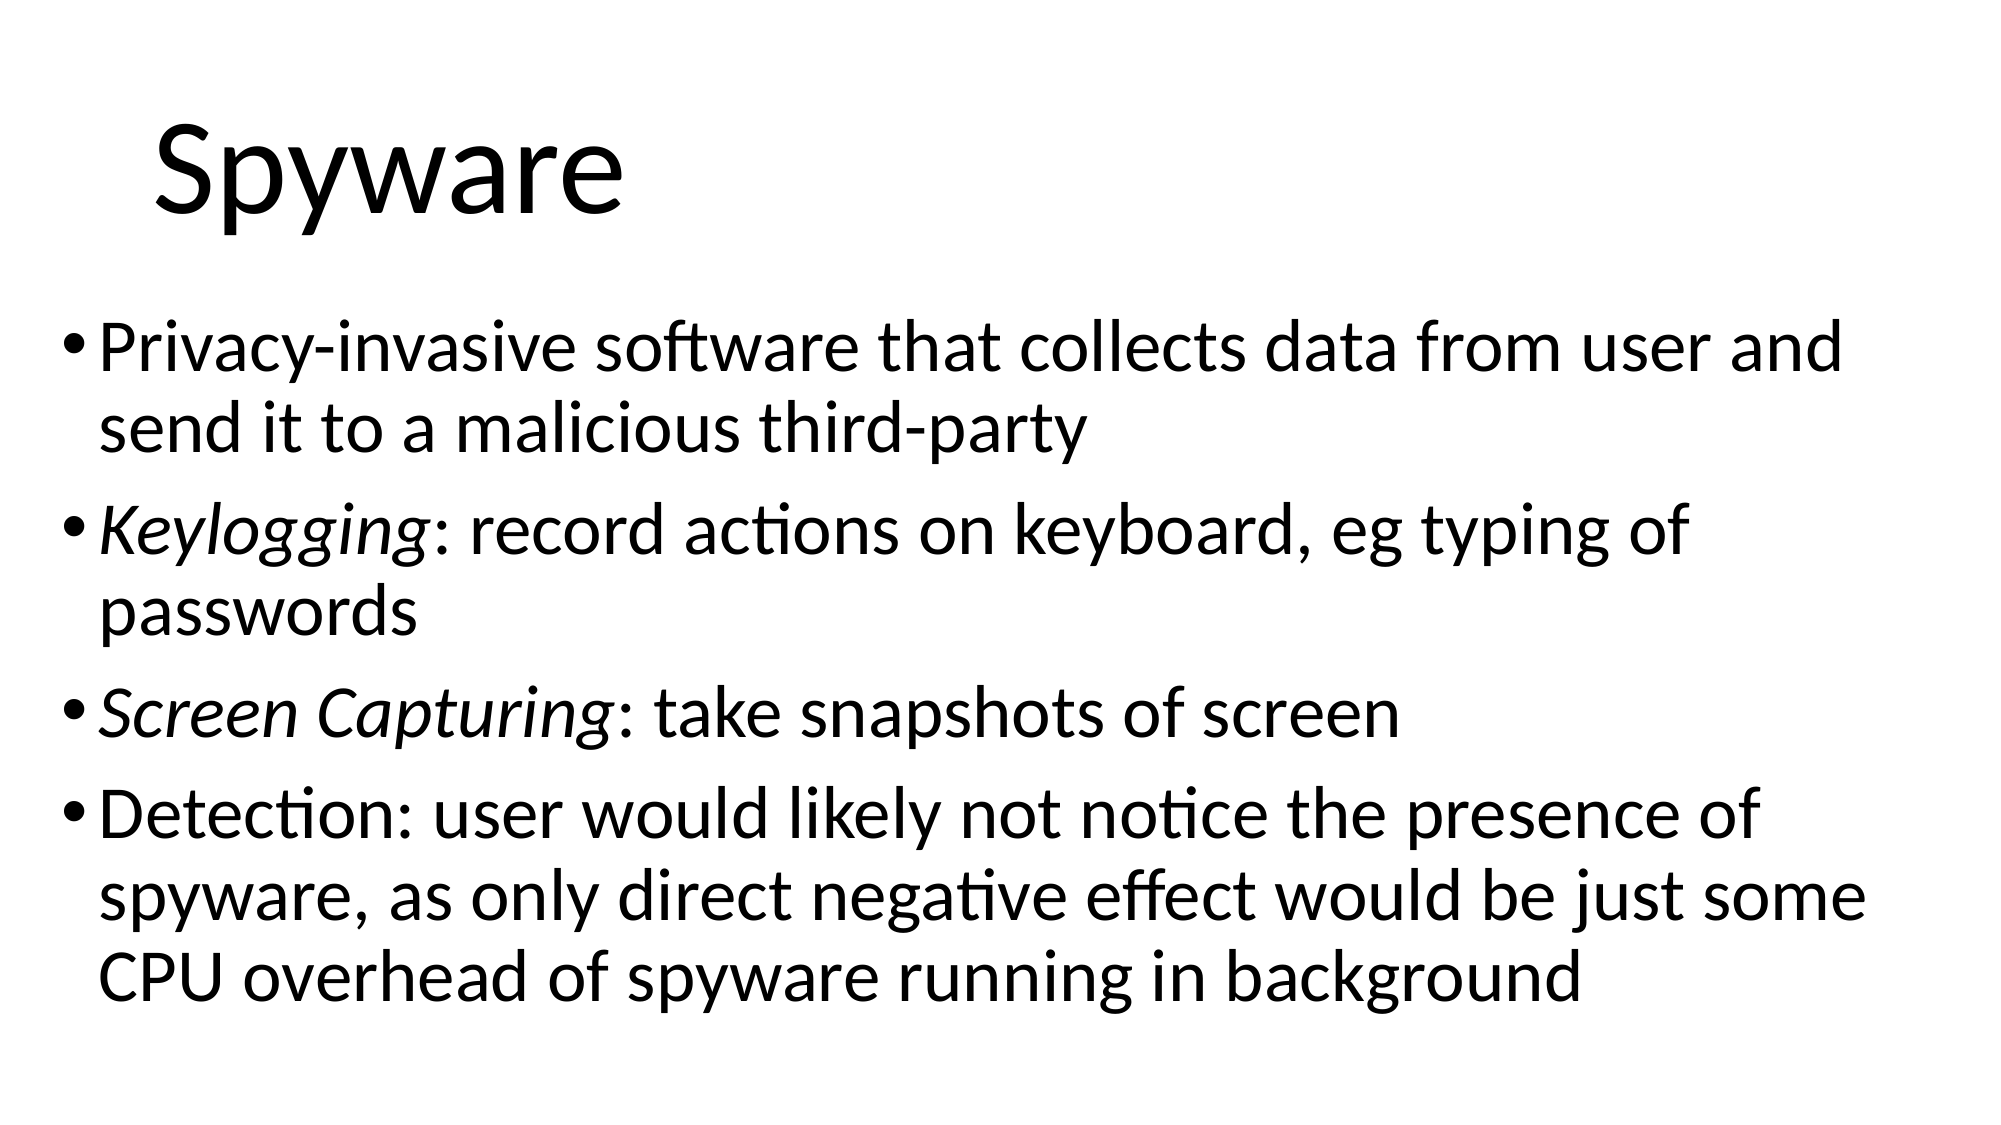

# Spyware
Privacy-invasive software that collects data from user and send it to a malicious third-party
Keylogging: record actions on keyboard, eg typing of passwords
Screen Capturing: take snapshots of screen
Detection: user would likely not notice the presence of spyware, as only direct negative effect would be just some CPU overhead of spyware running in background